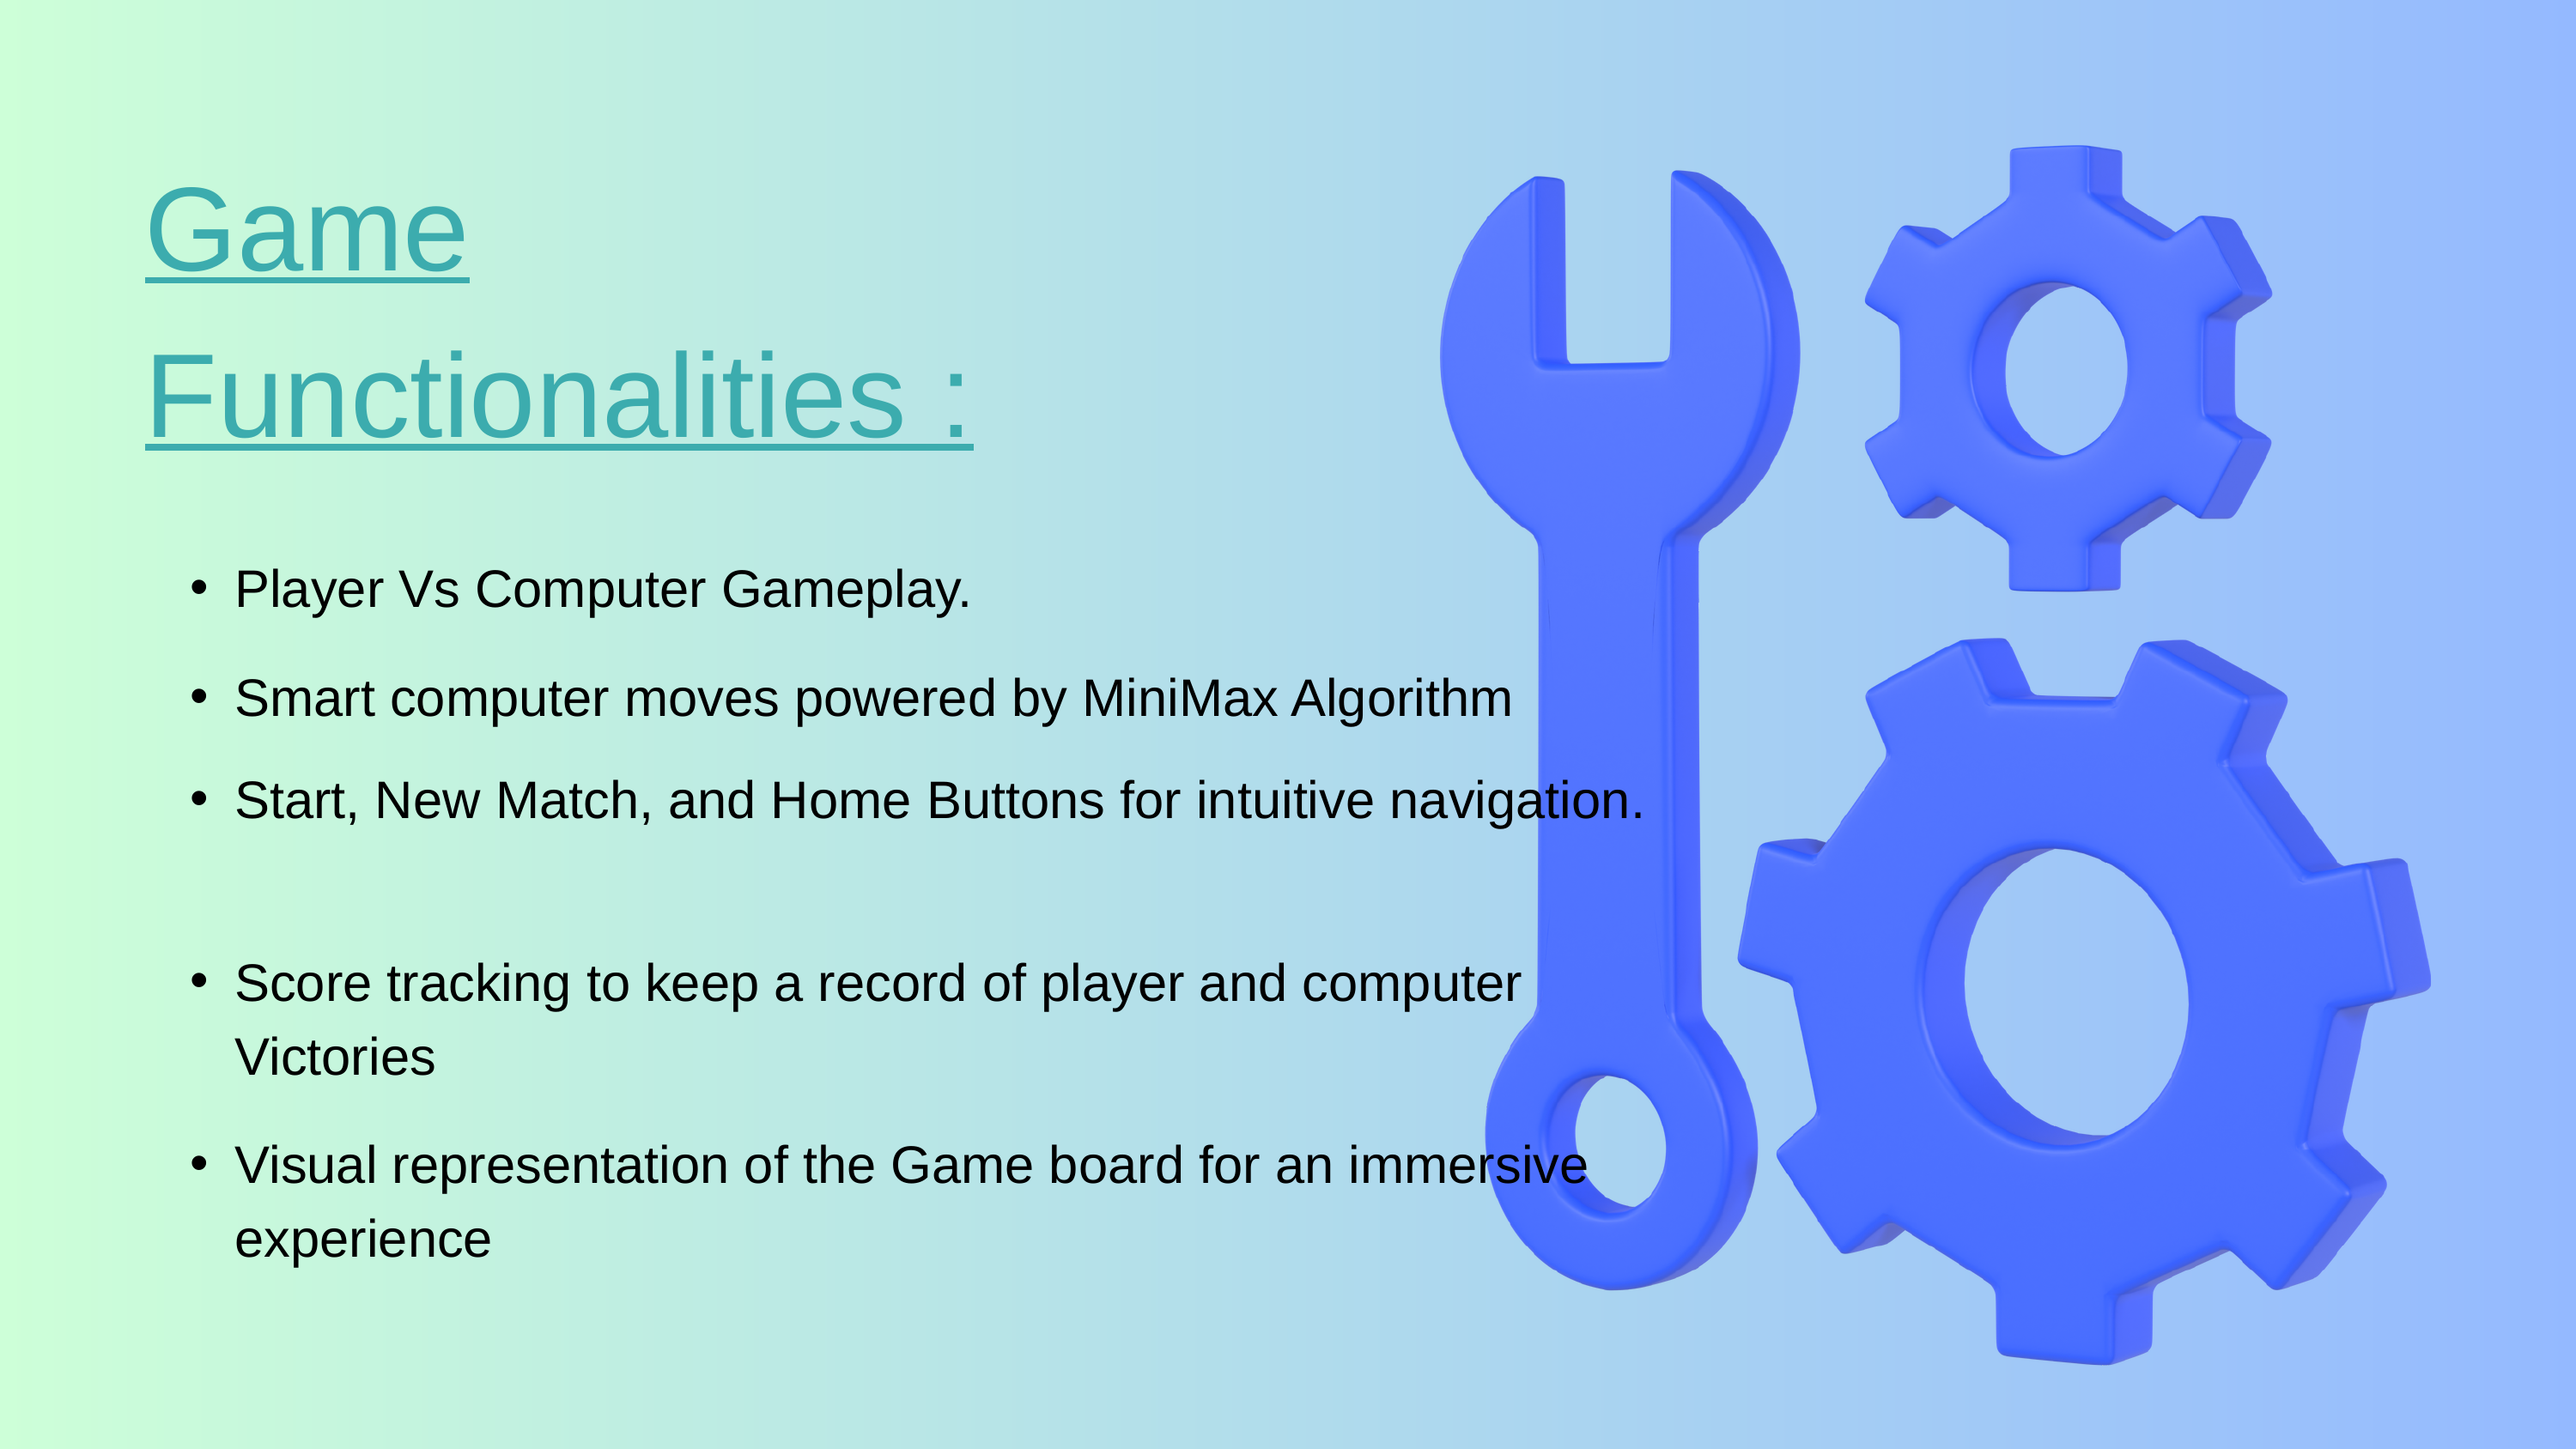

Game
Functionalities :

Player Vs Computer Gameplay.
Smart computer moves powered by MiniMax Algorithm
Start, New Match, and Home Buttons for intuitive navigation.
Score tracking to keep a record of player and computer Victories
Visual representation of the Game board for an immersive experience